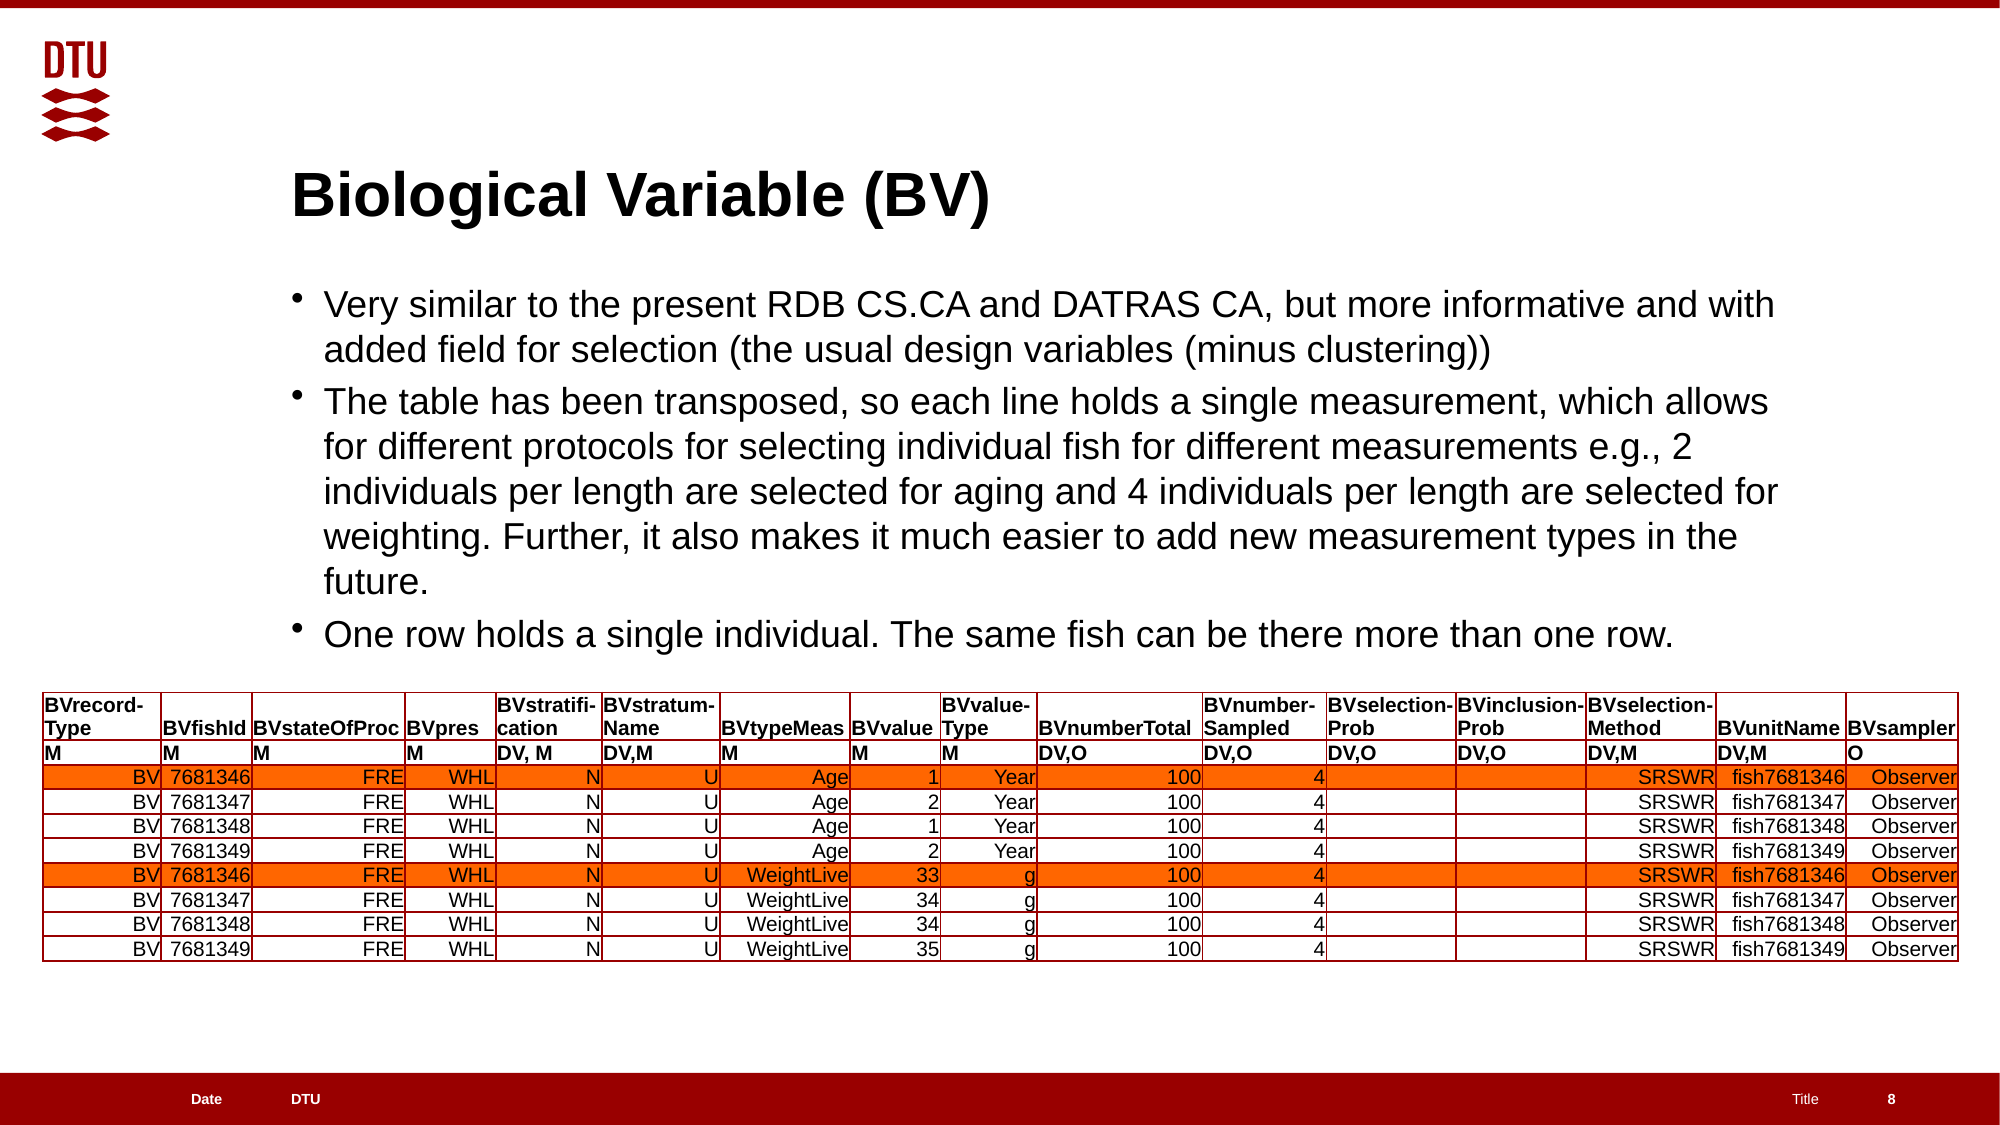

# Biological Variable (BV)
Very similar to the present RDB CS.CA and DATRAS CA, but more informative and with added field for selection (the usual design variables (minus clustering))
The table has been transposed, so each line holds a single measurement, which allows for different protocols for selecting individual fish for different measurements e.g., 2 individuals per length are selected for aging and 4 individuals per length are selected for weighting. Further, it also makes it much easier to add new measurement types in the future.
One row holds a single individual. The same fish can be there more than one row.

| BVrecord-Type | BVfishId | BVstateOfProc | BVpres | BVstratifi-cation | BVstratum-Name | BVtypeMeas | BVvalue | BVvalue-Type | BVnumberTotal | BVnumber-Sampled | BVselection-Prob | BVinclusion-Prob | BVselection-Method | BVunitName | BVsampler |
| --- | --- | --- | --- | --- | --- | --- | --- | --- | --- | --- | --- | --- | --- | --- | --- |
| M | M | M | M | DV, M | DV,M | M | M | M | DV,O | DV,O | DV,O | DV,O | DV,M | DV,M | O |
| BV | 7681346 | FRE | WHL | N | U | Age | 1 | Year | 100 | 4 |  |  | SRSWR | fish7681346 | Observer |
| BV | 7681347 | FRE | WHL | N | U | Age | 2 | Year | 100 | 4 |  |  | SRSWR | fish7681347 | Observer |
| BV | 7681348 | FRE | WHL | N | U | Age | 1 | Year | 100 | 4 |  |  | SRSWR | fish7681348 | Observer |
| BV | 7681349 | FRE | WHL | N | U | Age | 2 | Year | 100 | 4 |  |  | SRSWR | fish7681349 | Observer |
| BV | 7681346 | FRE | WHL | N | U | WeightLive | 33 | g | 100 | 4 |  |  | SRSWR | fish7681346 | Observer |
| BV | 7681347 | FRE | WHL | N | U | WeightLive | 34 | g | 100 | 4 |  |  | SRSWR | fish7681347 | Observer |
| BV | 7681348 | FRE | WHL | N | U | WeightLive | 34 | g | 100 | 4 |  |  | SRSWR | fish7681348 | Observer |
| BV | 7681349 | FRE | WHL | N | U | WeightLive | 35 | g | 100 | 4 |  |  | SRSWR | fish7681349 | Observer |
8